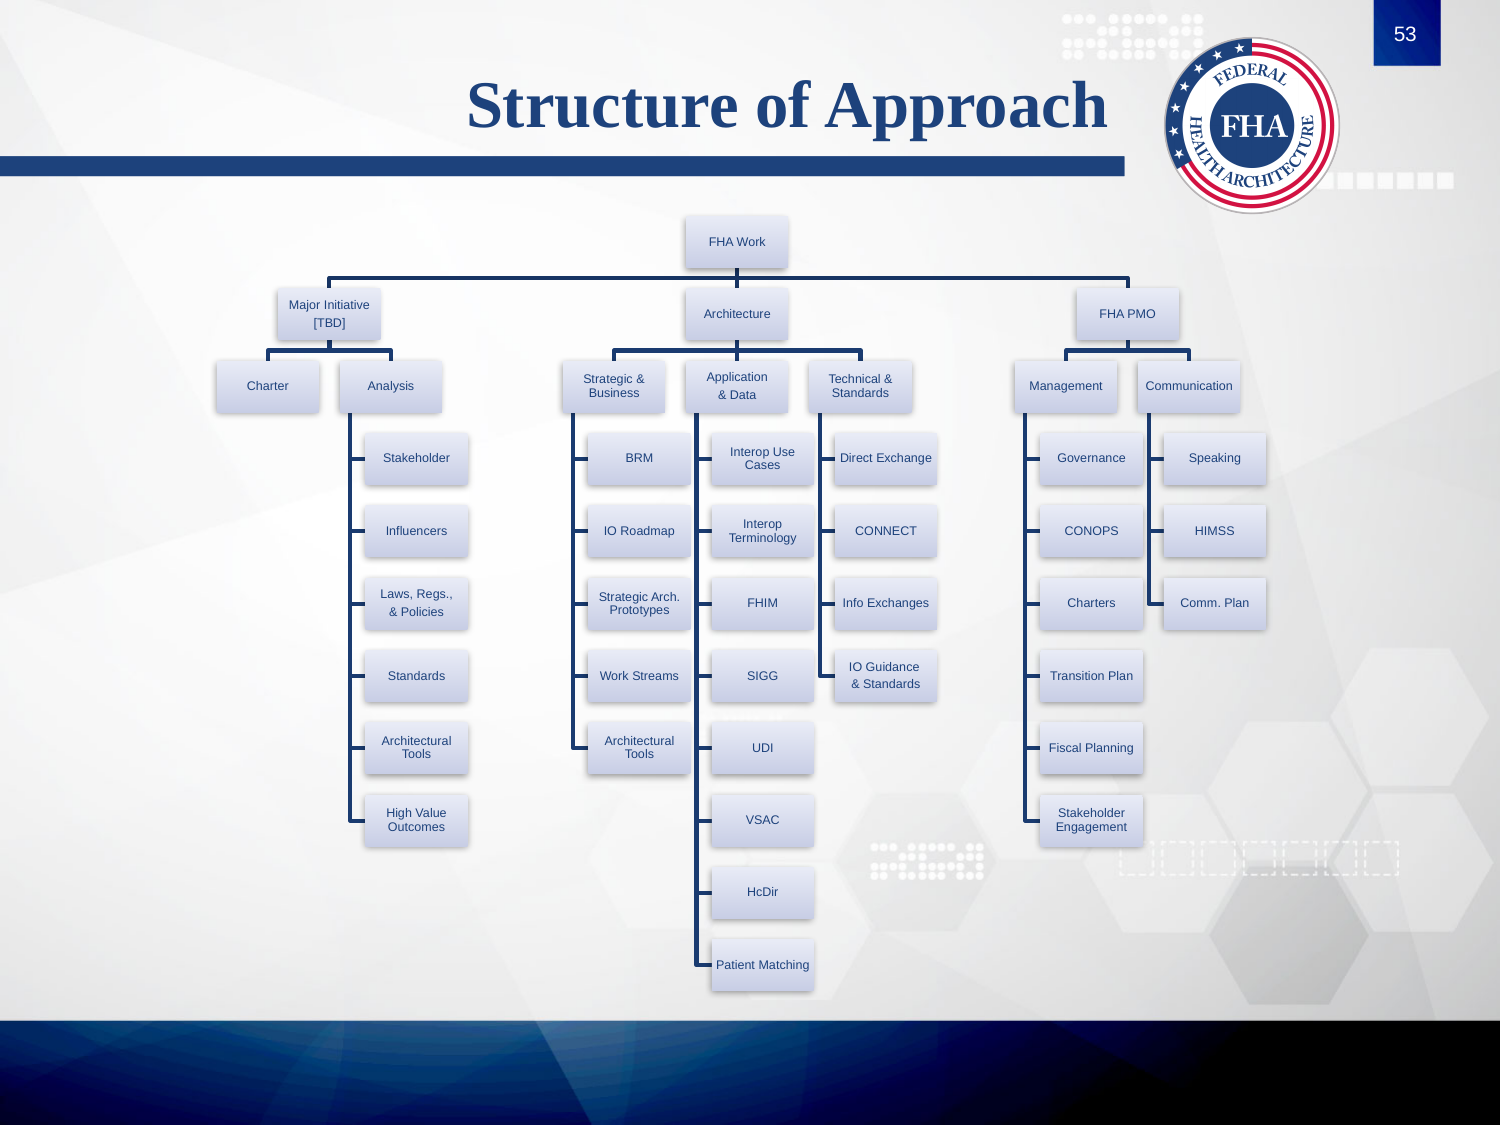

53
# Structure of Approach
FHA Work
Major Initiative
[TBD]
Charter
Analysis
Stakeholder
Influencers
Laws, Regs.,
& Policies
Standards
Architectural Tools
High Value Outcomes
Architecture
Strategic & Business
BRM
IO Roadmap
Strategic Arch. Prototypes
Work Streams
Architectural Tools
Application
& Data
Interop Use Cases
Interop Terminology
FHIM
SIGG
UDI
VSAC
HcDir
Patient Matching
Technical & Standards
Direct Exchange
CONNECT
Info Exchanges
IO Guidance
& Standards
FHA PMO
Management
Governance
CONOPS
Charters
Transition Plan
Fiscal Planning
Stakeholder Engagement
Communication
Speaking
HIMSS
Comm. Plan